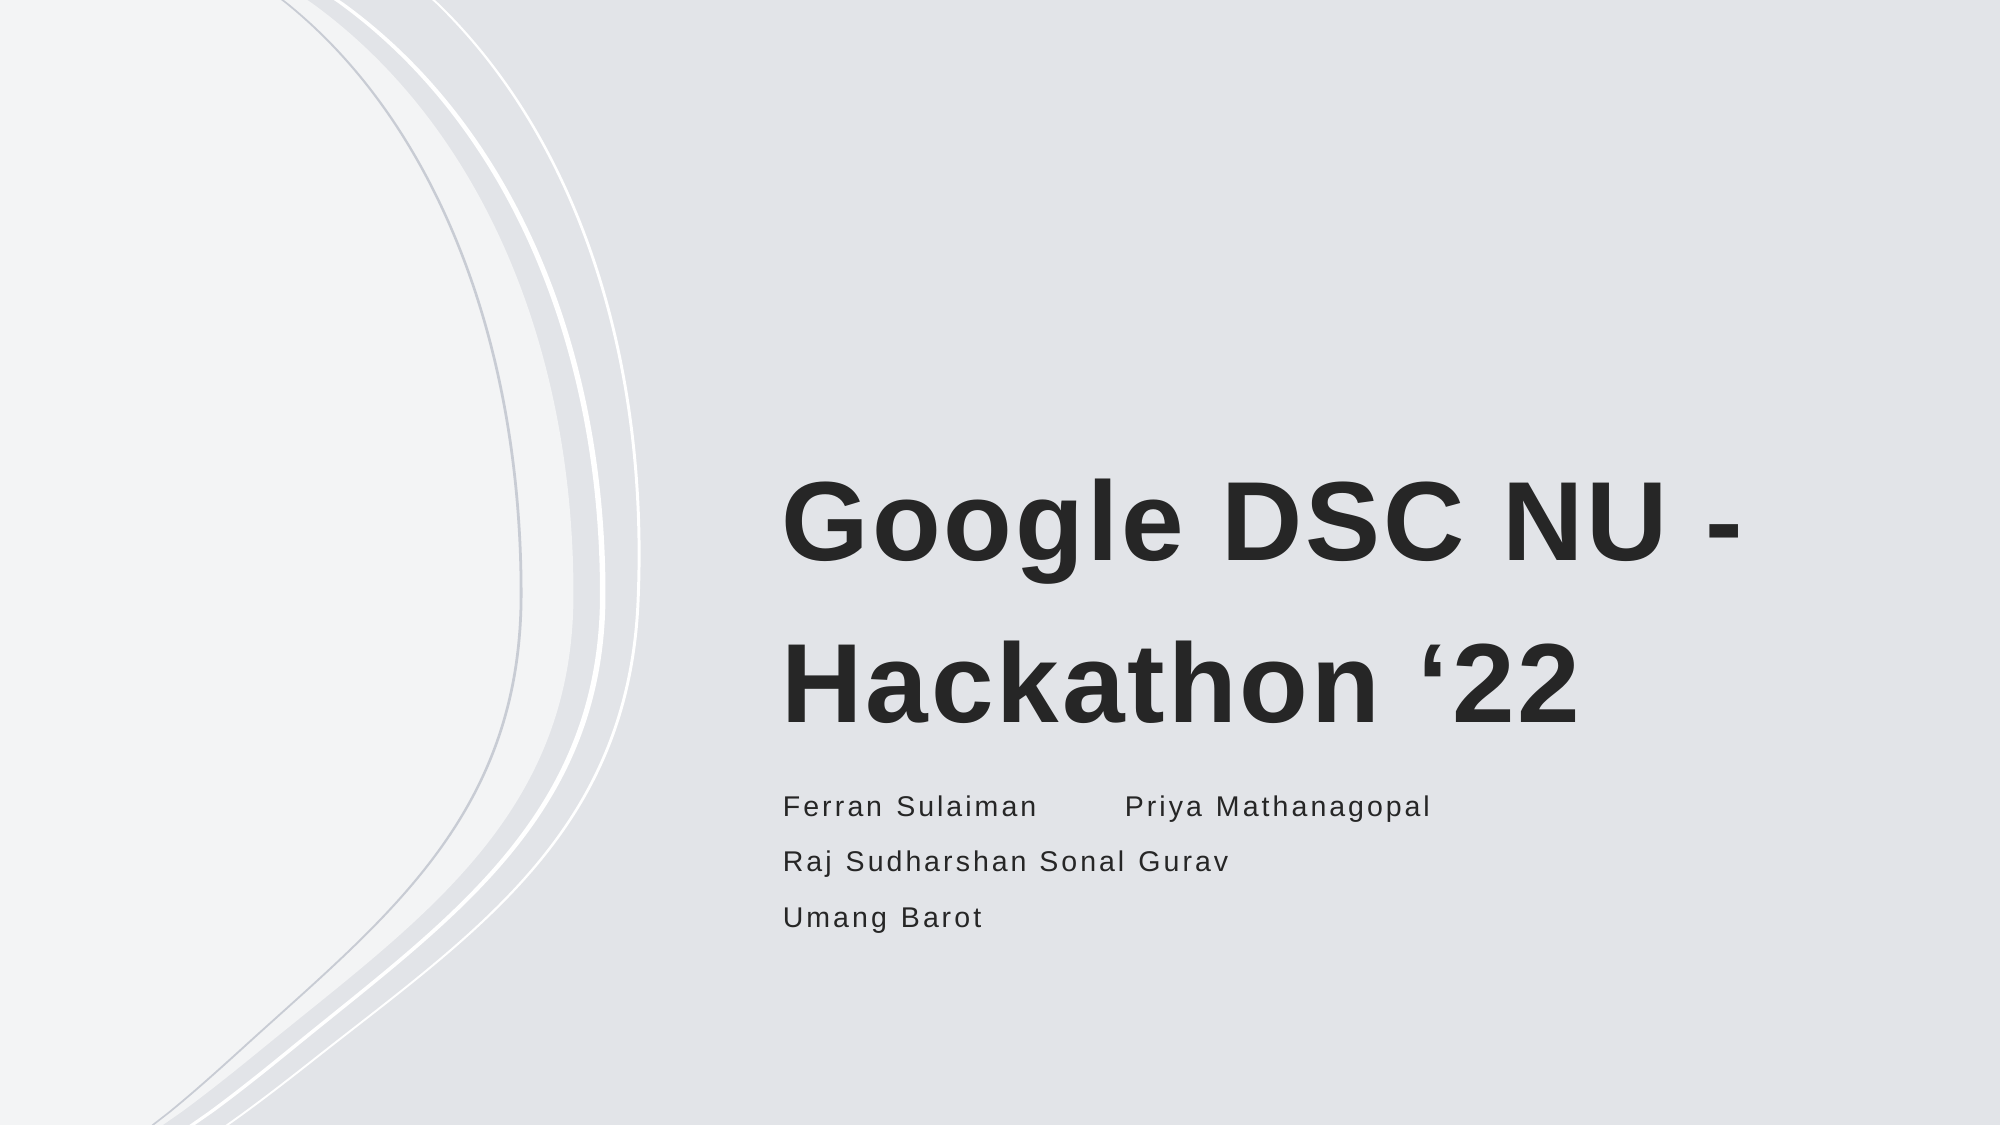

# Google DSC NU - Hackathon ‘22
Ferran Sulaiman	Priya Mathanagopal
Raj Sudharshan	Sonal Gurav
Umang Barot